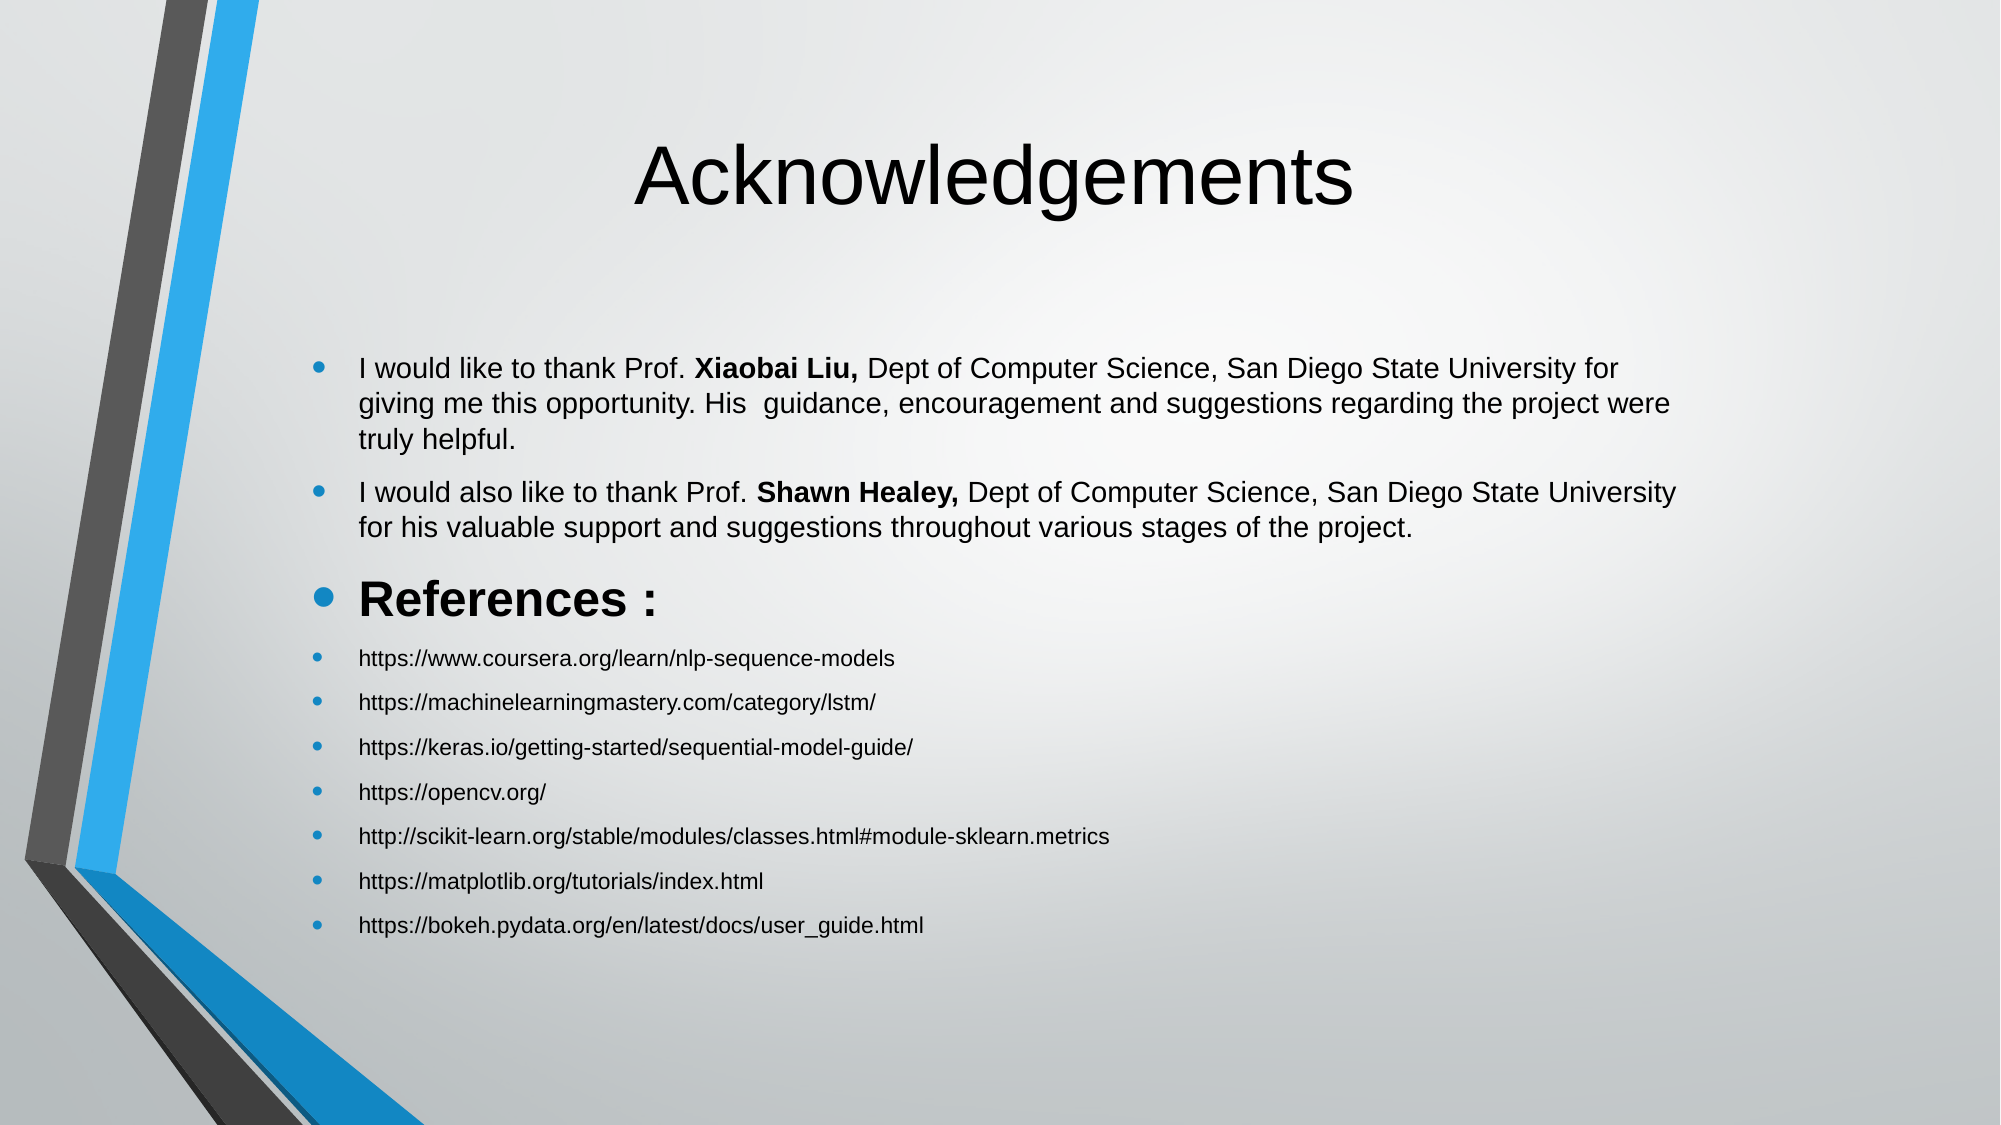

# Acknowledgements

I would like to thank Prof. Xiaobai Liu, Dept of Computer Science, San Diego State University for giving me this opportunity. His  guidance, encouragement and suggestions regarding the project were truly helpful.
I would also like to thank Prof. Shawn Healey, Dept of Computer Science, San Diego State University for his valuable support and suggestions throughout various stages of the project.
References :
https://www.coursera.org/learn/nlp-sequence-models
https://machinelearningmastery.com/category/lstm/
https://keras.io/getting-started/sequential-model-guide/
https://opencv.org/
http://scikit-learn.org/stable/modules/classes.html#module-sklearn.metrics
https://matplotlib.org/tutorials/index.html
https://bokeh.pydata.org/en/latest/docs/user_guide.html